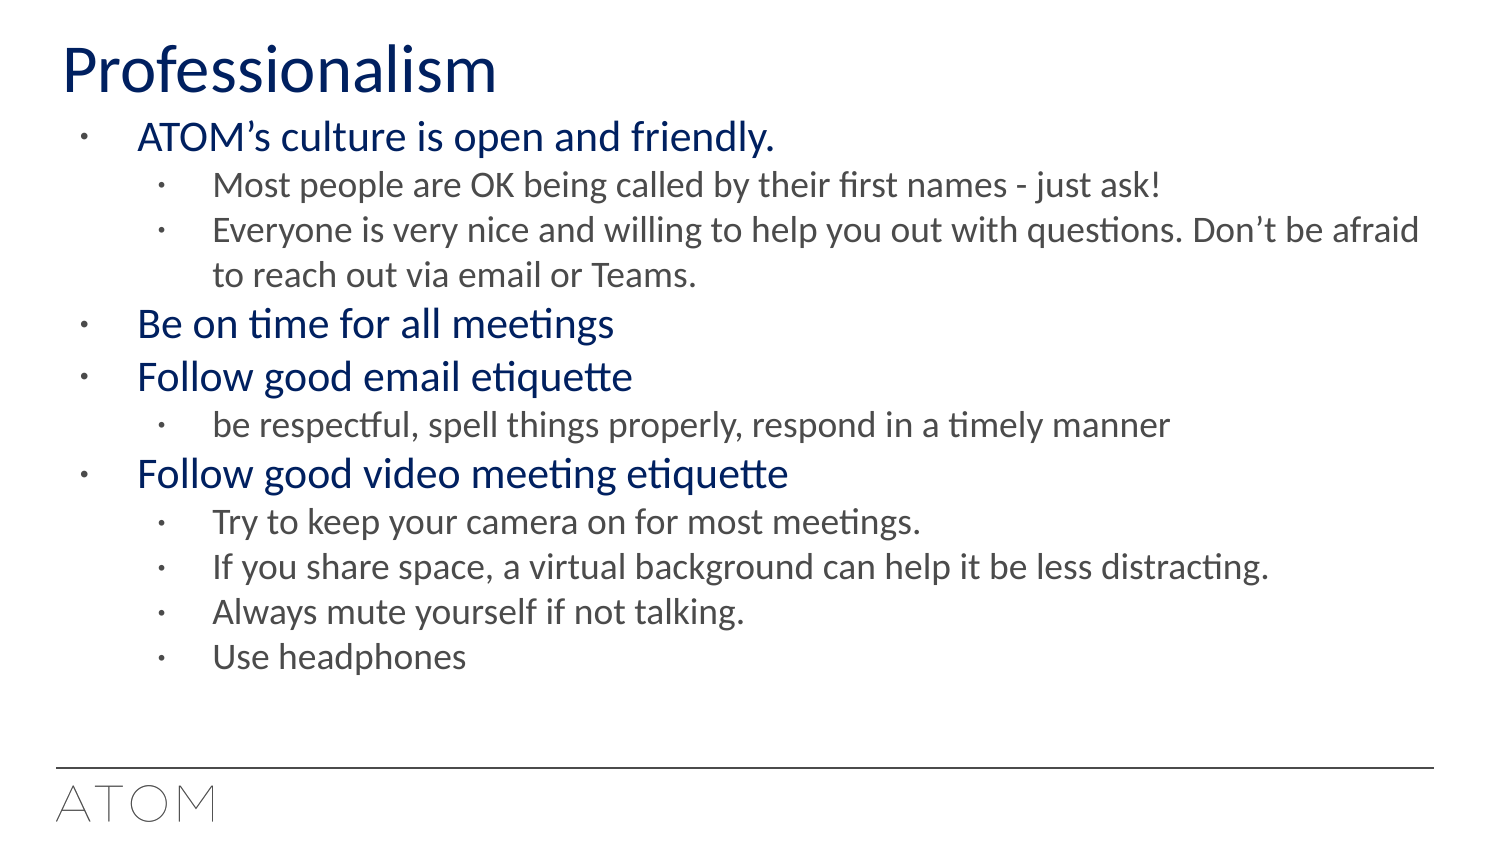

# Professionalism
ATOM’s culture is open and friendly.
Most people are OK being called by their first names - just ask!
Everyone is very nice and willing to help you out with questions. Don’t be afraid to reach out via email or Teams.
Be on time for all meetings
Follow good email etiquette
be respectful, spell things properly, respond in a timely manner
Follow good video meeting etiquette
Try to keep your camera on for most meetings.
If you share space, a virtual background can help it be less distracting.
Always mute yourself if not talking.
Use headphones